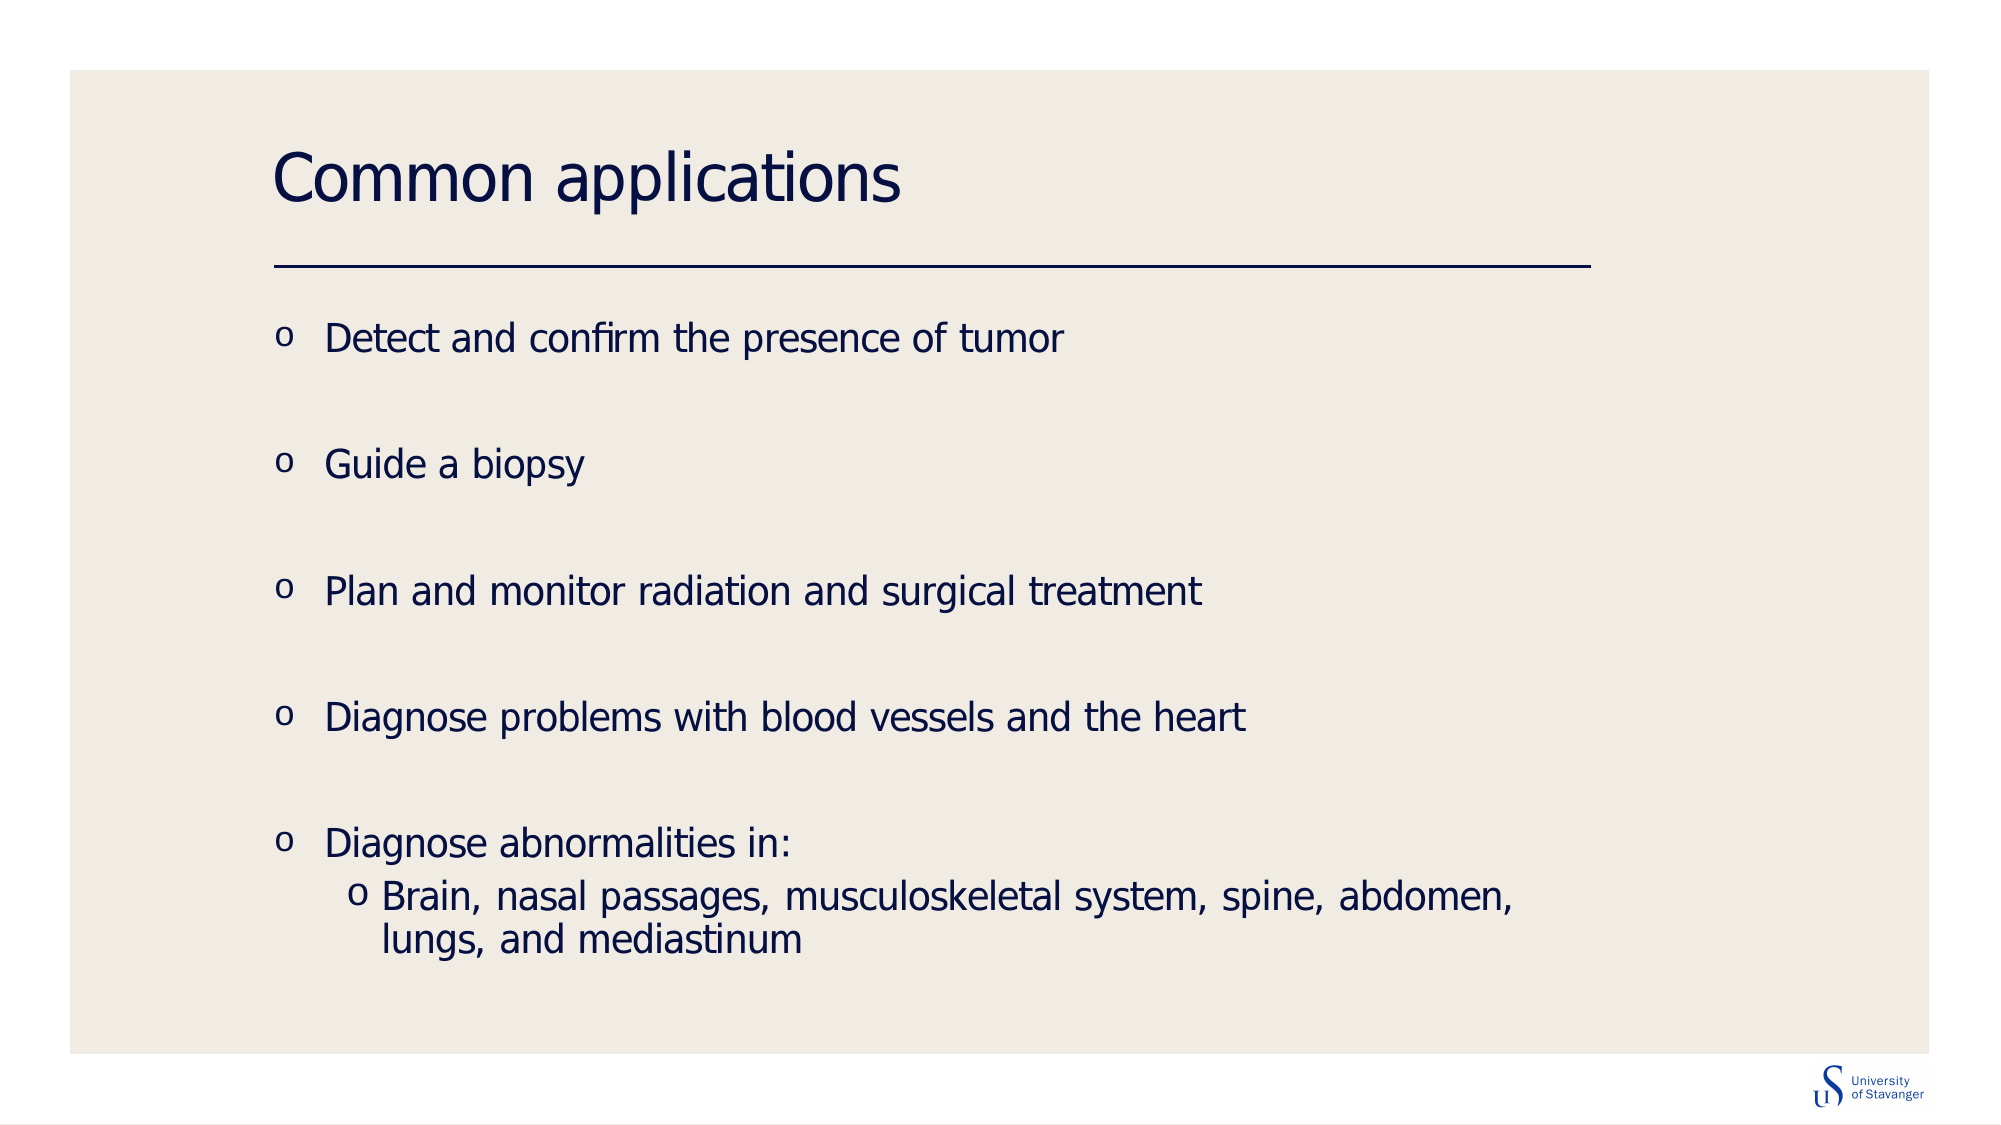

# Common applications
Detect and confirm the presence of tumor

Guide a biopsy

Plan and monitor radiation and surgical treatment

Diagnose problems with blood vessels and the heart

Diagnose abnormalities in:
Brain, nasal passages, musculoskeletal system, spine, abdomen, lungs, and mediastinum